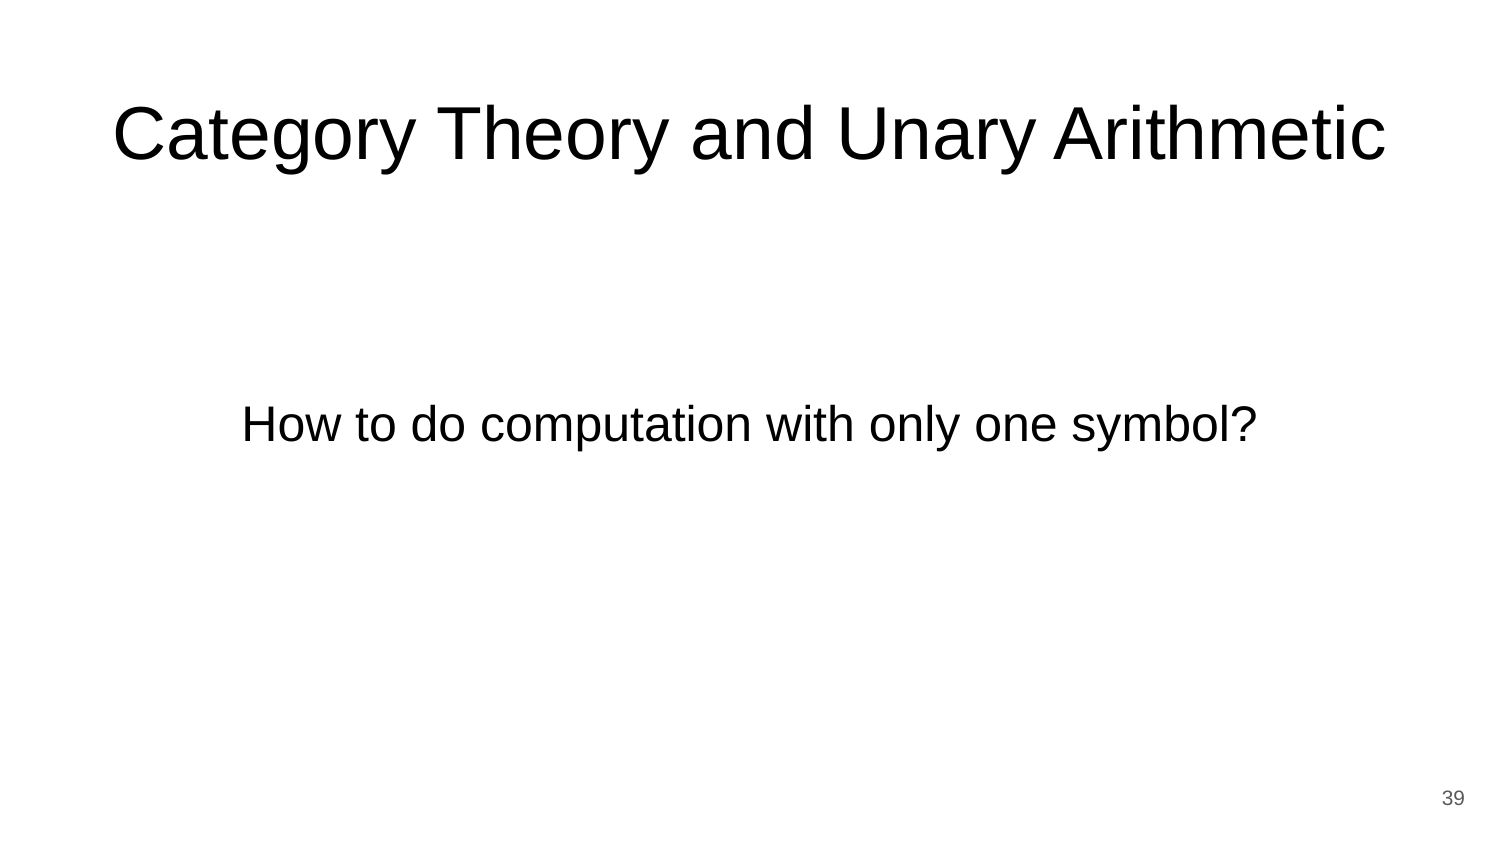

# Category Theory and Unary Arithmetic
How to do computation with only one symbol?
39